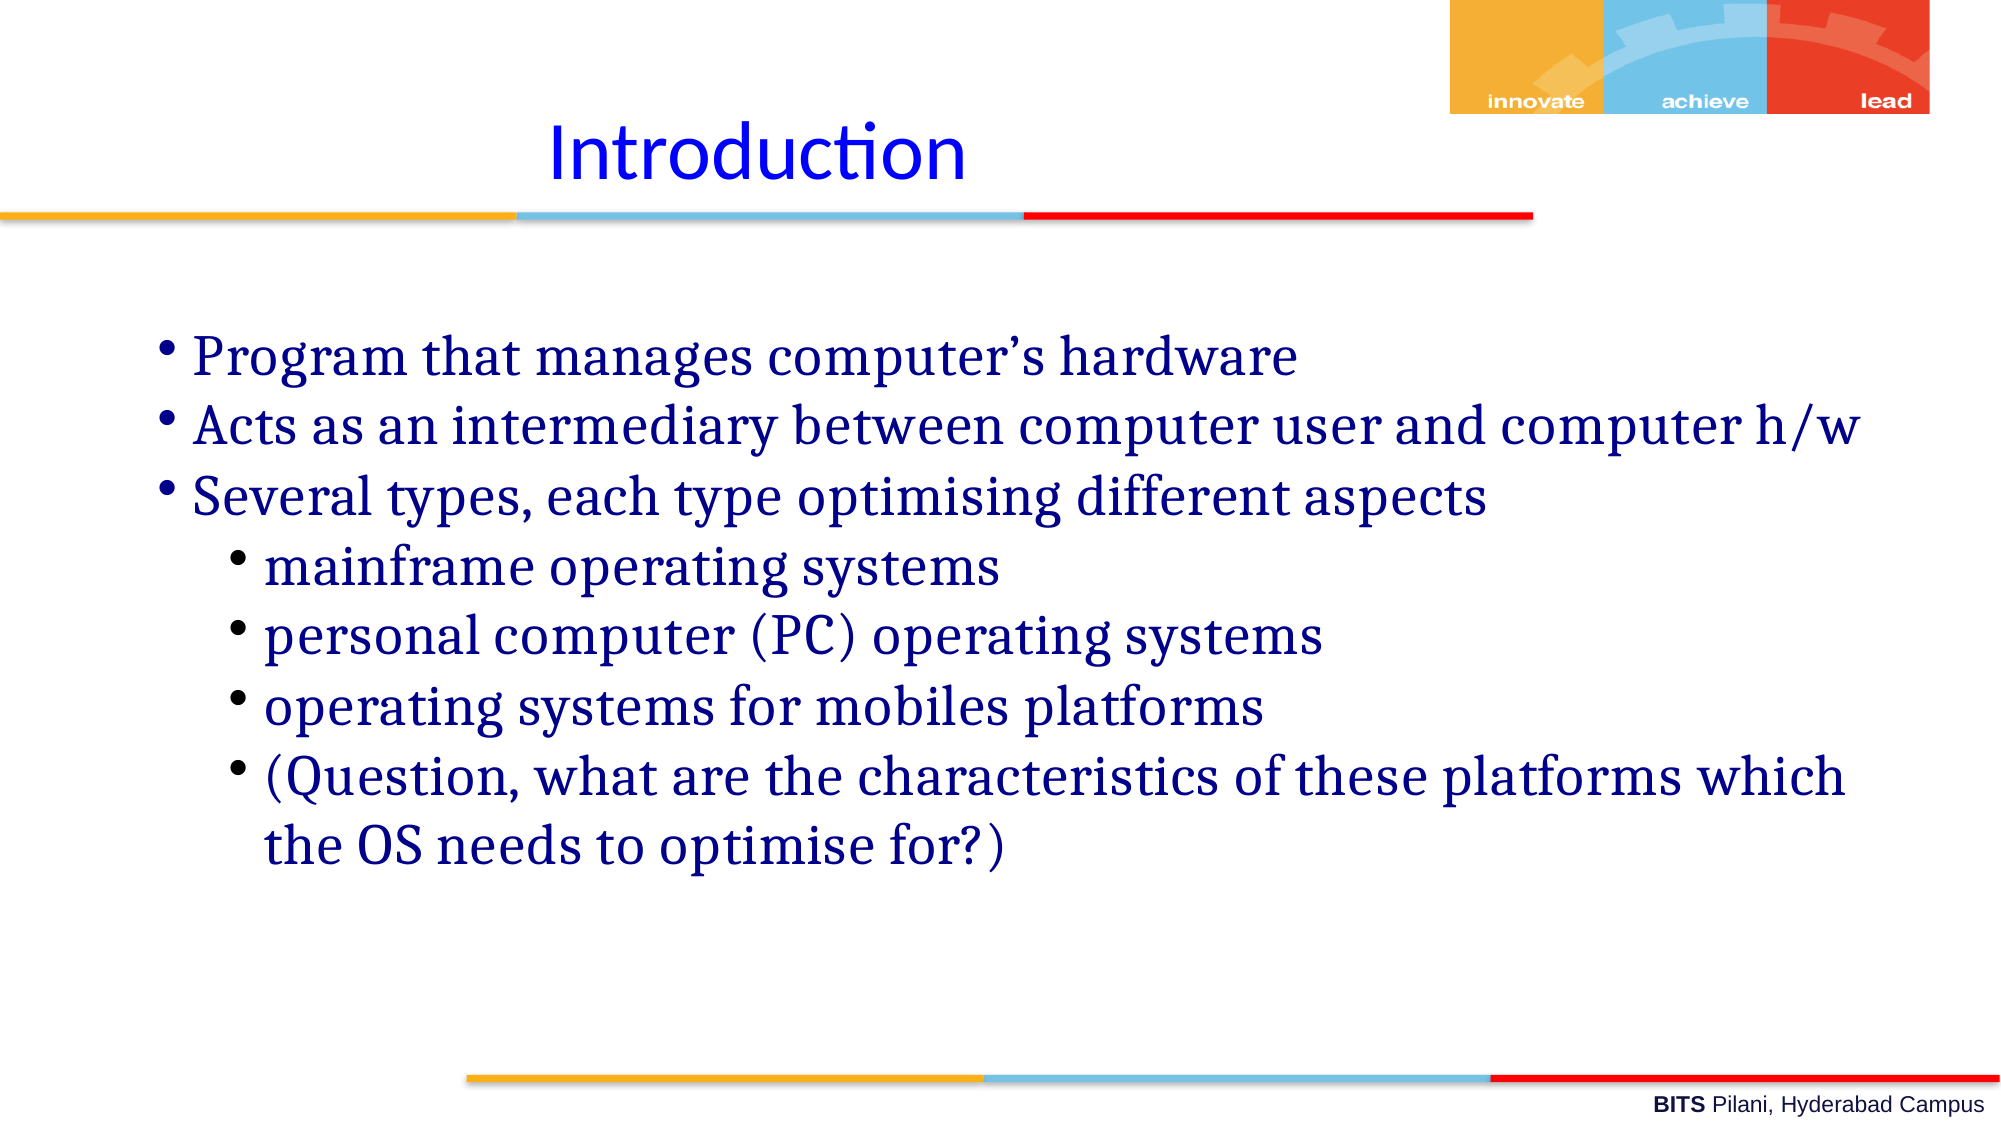

Introduction
Program that manages computer’s hardware
Acts as an intermediary between computer user and computer h/w
Several types, each type optimising different aspects
mainframe operating systems
personal computer (PC) operating systems
operating systems for mobiles platforms
(Question, what are the characteristics of these platforms which the OS needs to optimise for?)